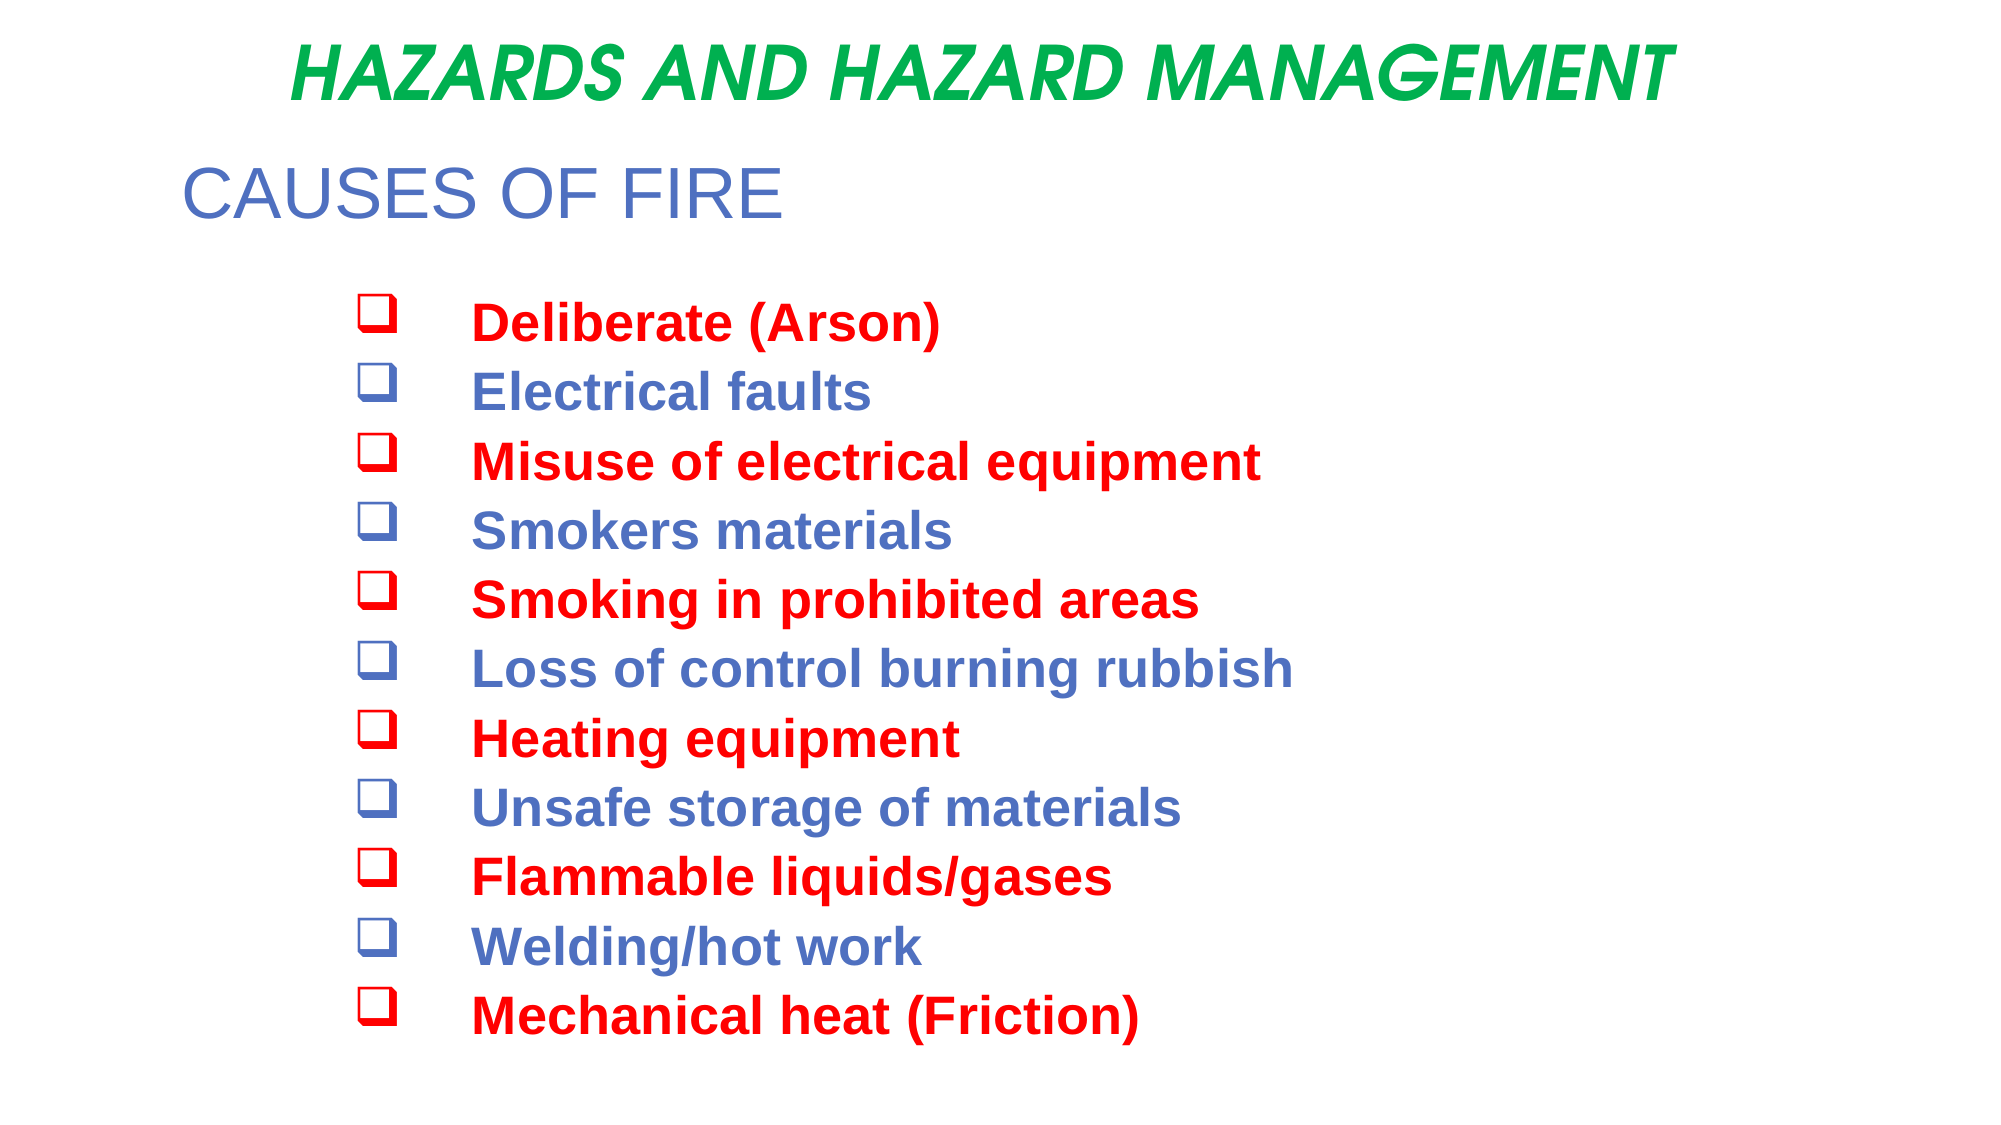

Hazards and hazard management
CAUSES OF FIRE
Deliberate (Arson)
Electrical faults
Misuse of electrical equipment
Smokers materials
Smoking in prohibited areas
Loss of control burning rubbish
Heating equipment
Unsafe storage of materials
Flammable liquids/gases
Welding/hot work
Mechanical heat (Friction)